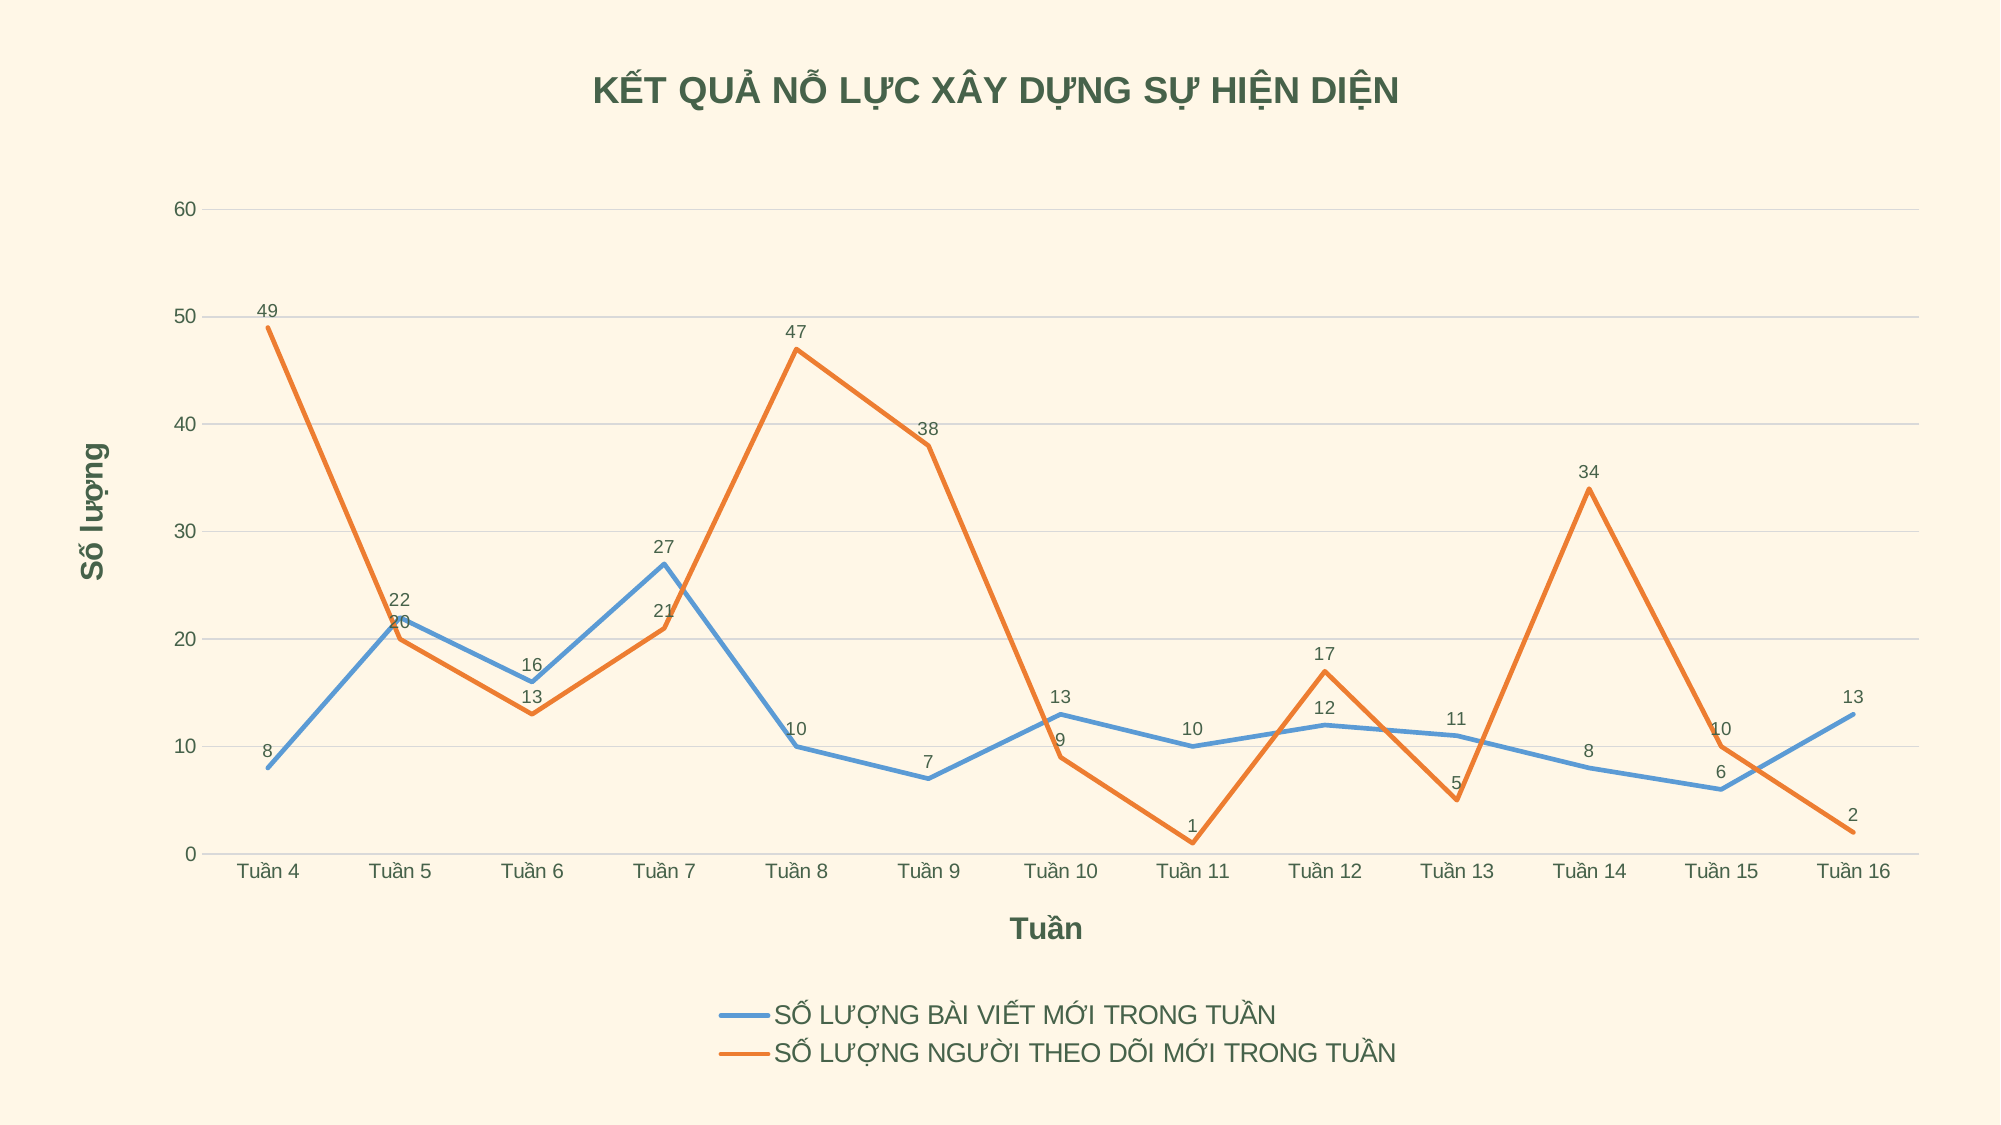

### Chart: KẾT QUẢ NỖ LỰC XÂY DỰNG SỰ HIỆN DIỆN

| Category | SỐ LƯỢNG BÀI VIẾT MỚI TRONG TUẦN | SỐ LƯỢNG NGƯỜI THEO DÕI MỚI TRONG TUẦN |
|---|---|---|
| Tuần 4 | 8.0 | 49.0 |
| Tuần 5 | 22.0 | 20.0 |
| Tuần 6 | 16.0 | 13.0 |
| Tuần 7 | 27.0 | 21.0 |
| Tuần 8 | 10.0 | 47.0 |
| Tuần 9 | 7.0 | 38.0 |
| Tuần 10 | 13.0 | 9.0 |
| Tuần 11 | 10.0 | 1.0 |
| Tuần 12 | 12.0 | 17.0 |
| Tuần 13 | 11.0 | 5.0 |
| Tuần 14 | 8.0 | 34.0 |
| Tuần 15 | 6.0 | 10.0 |
| Tuần 16 | 13.0 | 2.0 |